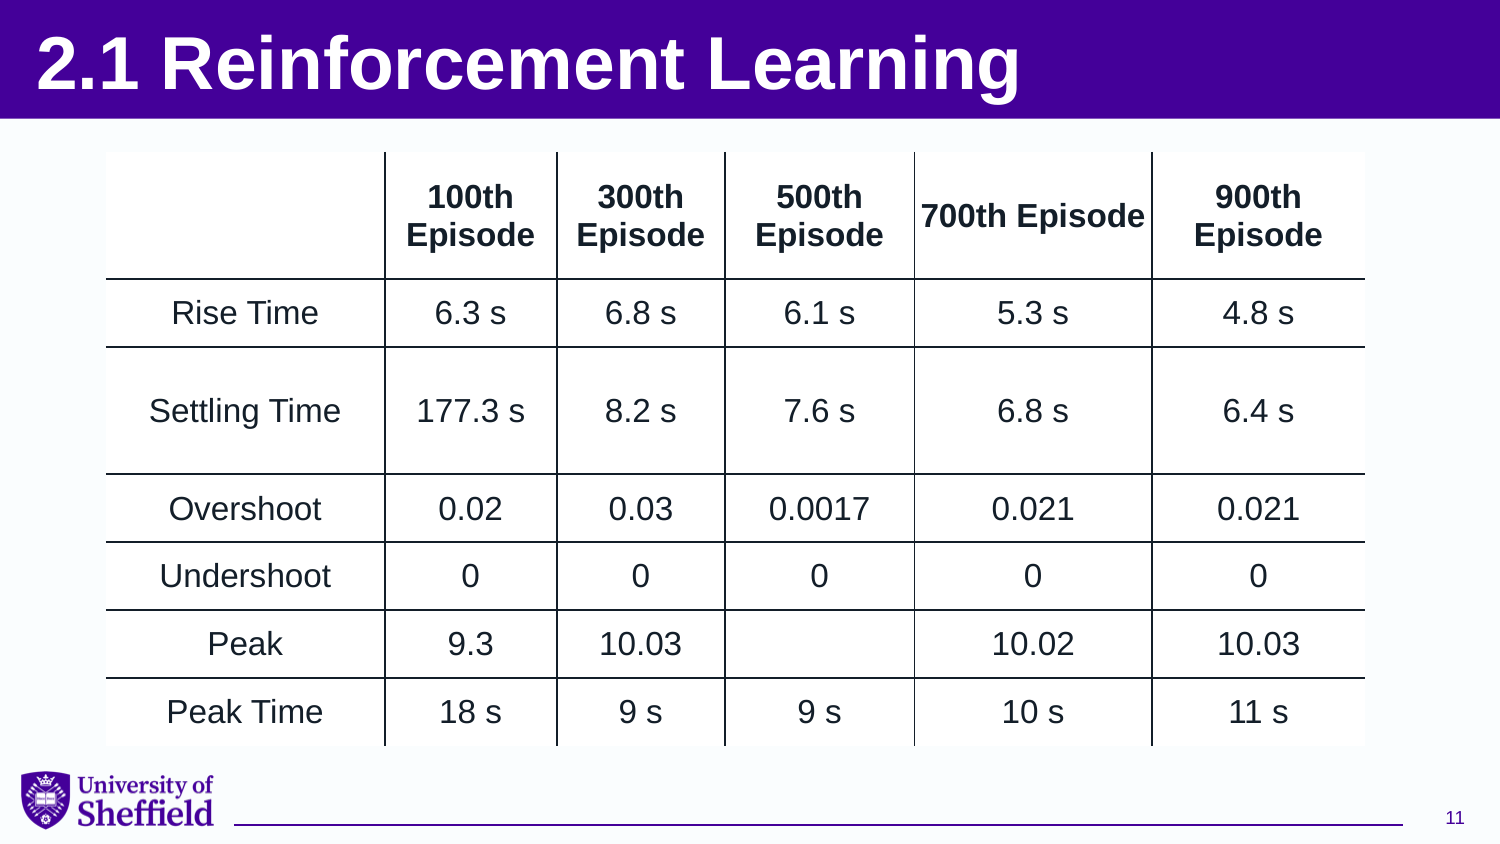

# 2.1 Reinforcement Learning
|  | 100th Episode | 300th Episode | 500th Episode | 700th Episode | 900th Episode |
| --- | --- | --- | --- | --- | --- |
| Rise Time | 6.3 s | 6.8 s | 6.1 s | 5.3 s | 4.8 s |
| Settling Time | 177.3 s | 8.2 s | 7.6 s | 6.8 s | 6.4 s |
| Overshoot | 0.02 | 0.03 | 0.0017 | 0.021 | 0.021 |
| Undershoot | 0 | 0 | 0 | 0 | 0 |
| Peak | 9.3 | 10.03 |  | 10.02 | 10.03 |
| Peak Time | 18 s | 9 s | 9 s | 10 s | 11 s |
11